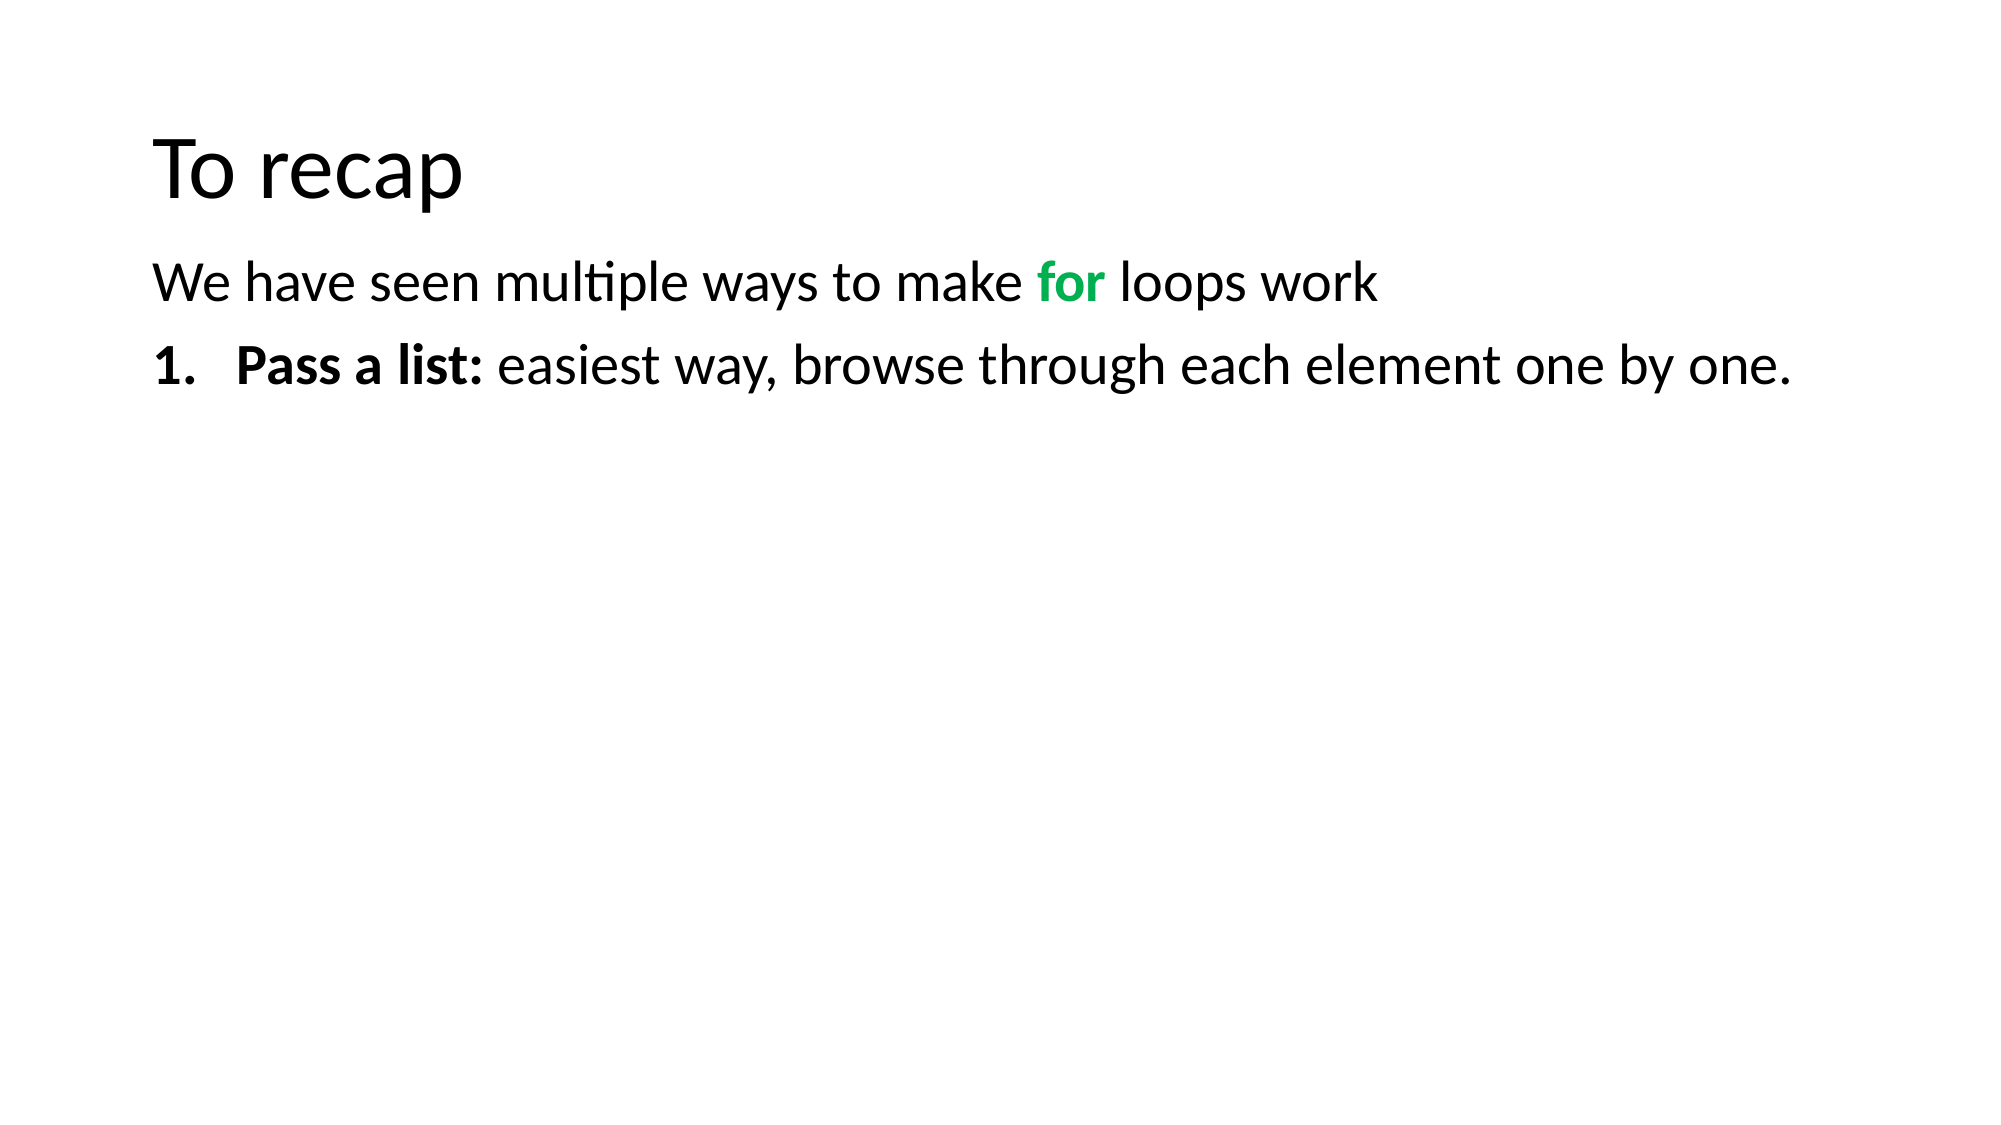

# To recap
We have seen multiple ways to make for loops work
Pass a list: easiest way, browse through each element one by one.